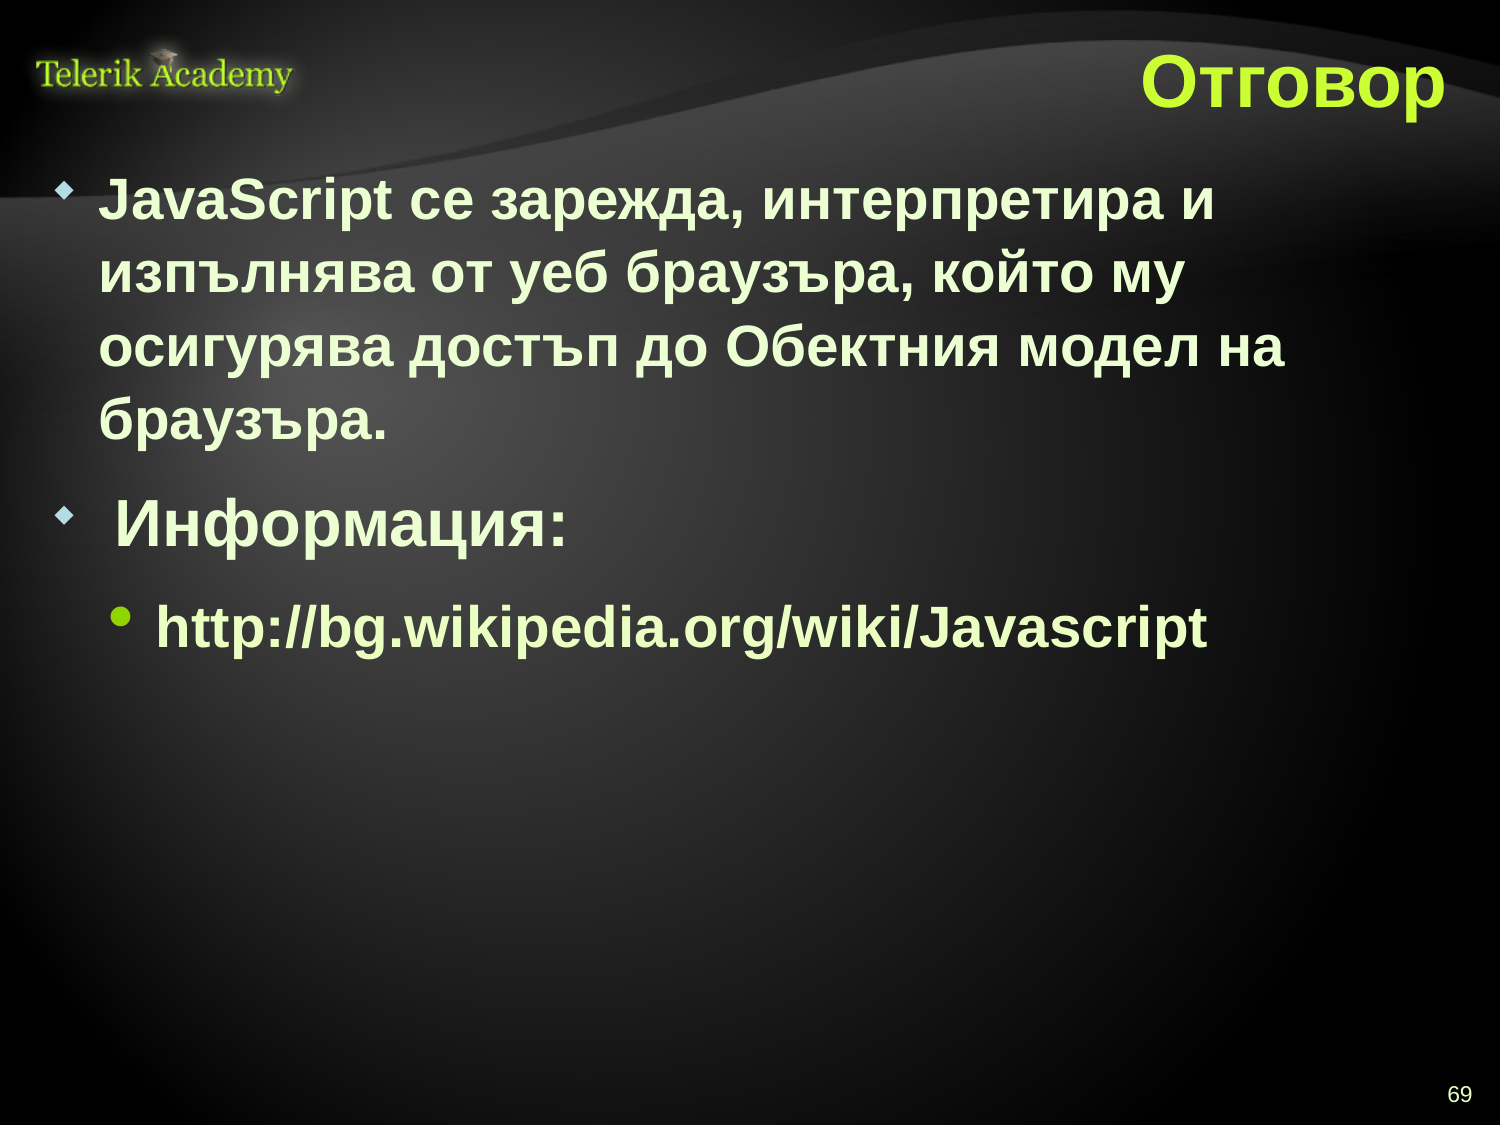

# Отговор
JavaScript се зарежда, интерпретира и изпълнява от уеб браузъра, който му осигурява достъп до Обектния модел на браузъра.
 Информация:
http://bg.wikipedia.org/wiki/Javascript
69